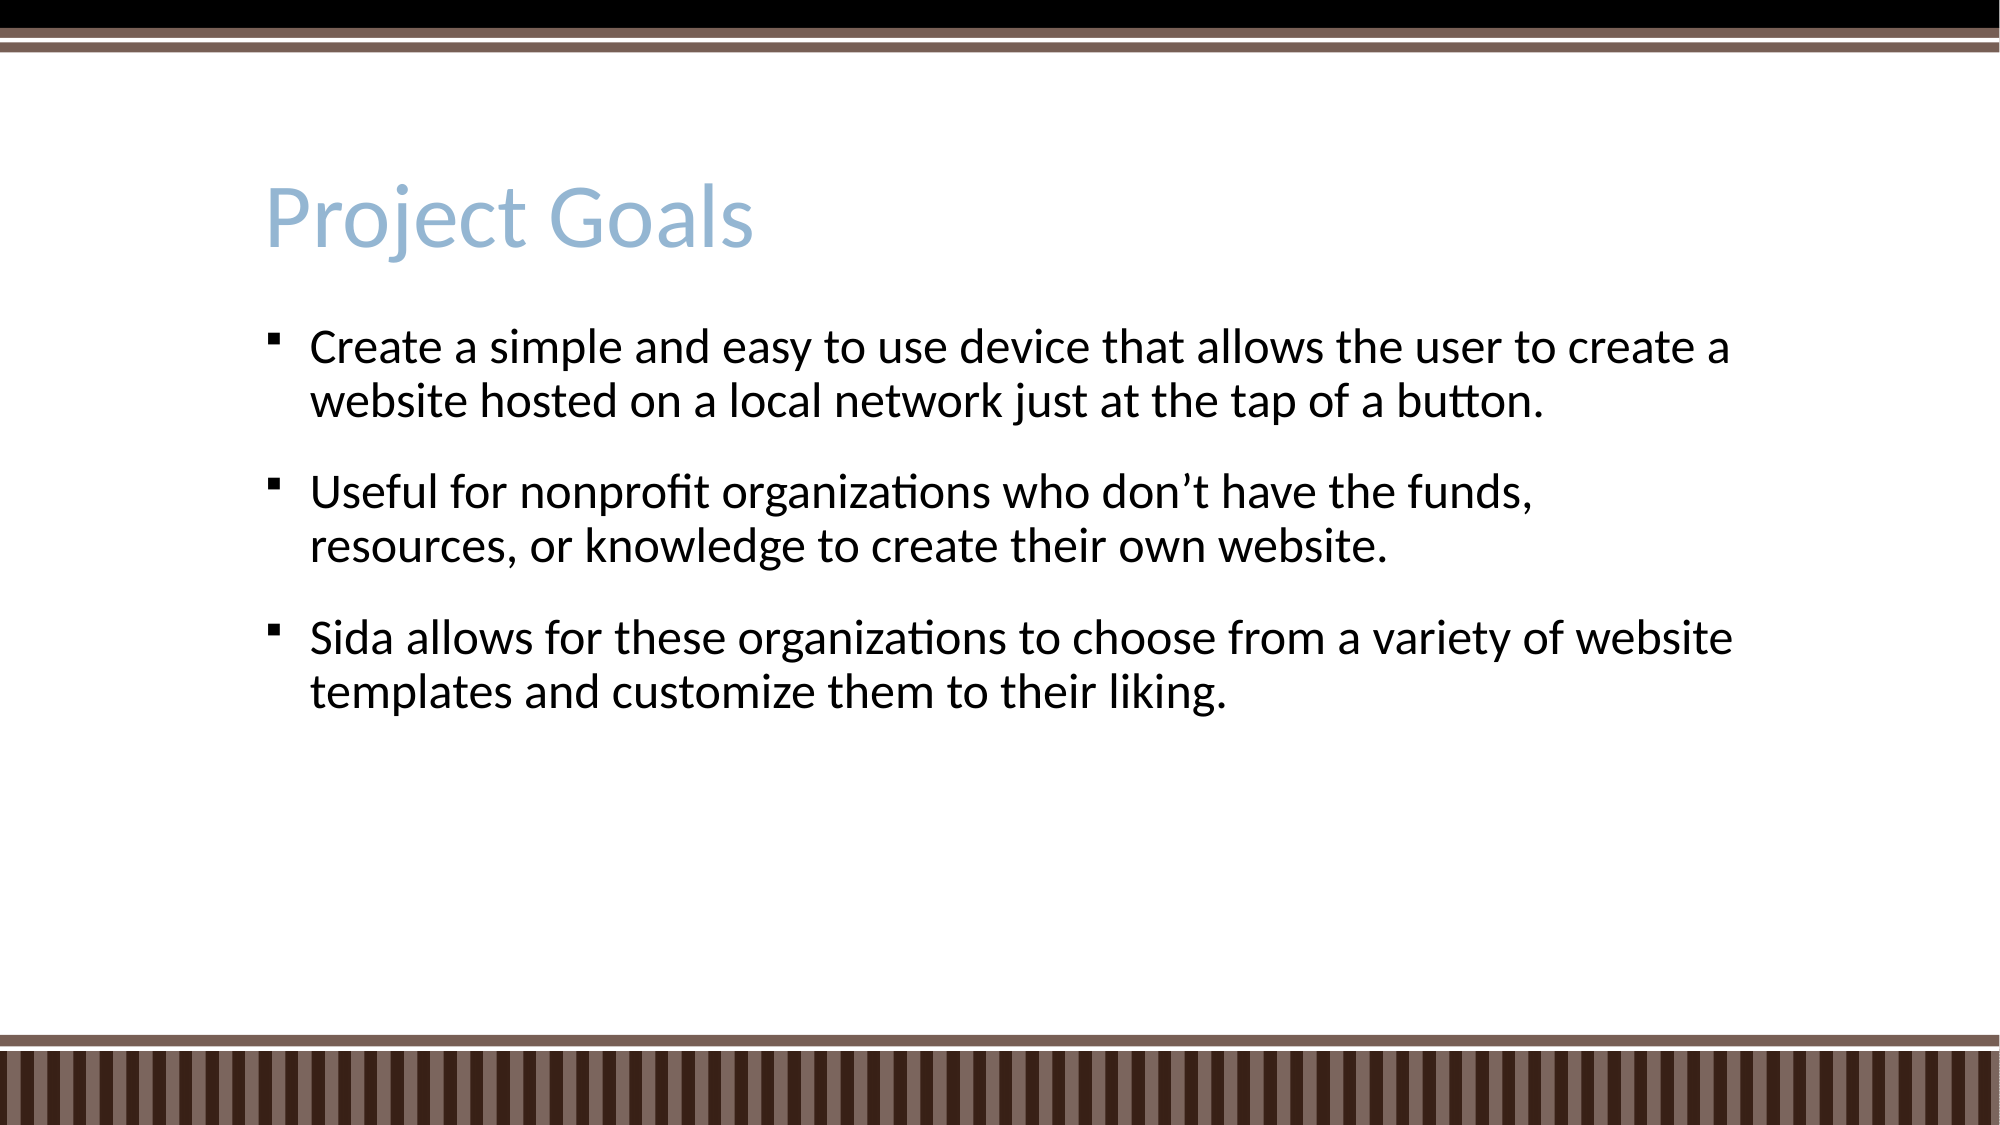

# Project Goals
Create a simple and easy to use device that allows the user to create a website hosted on a local network just at the tap of a button.
Useful for nonprofit organizations who don’t have the funds, resources, or knowledge to create their own website.
Sida allows for these organizations to choose from a variety of website templates and customize them to their liking.